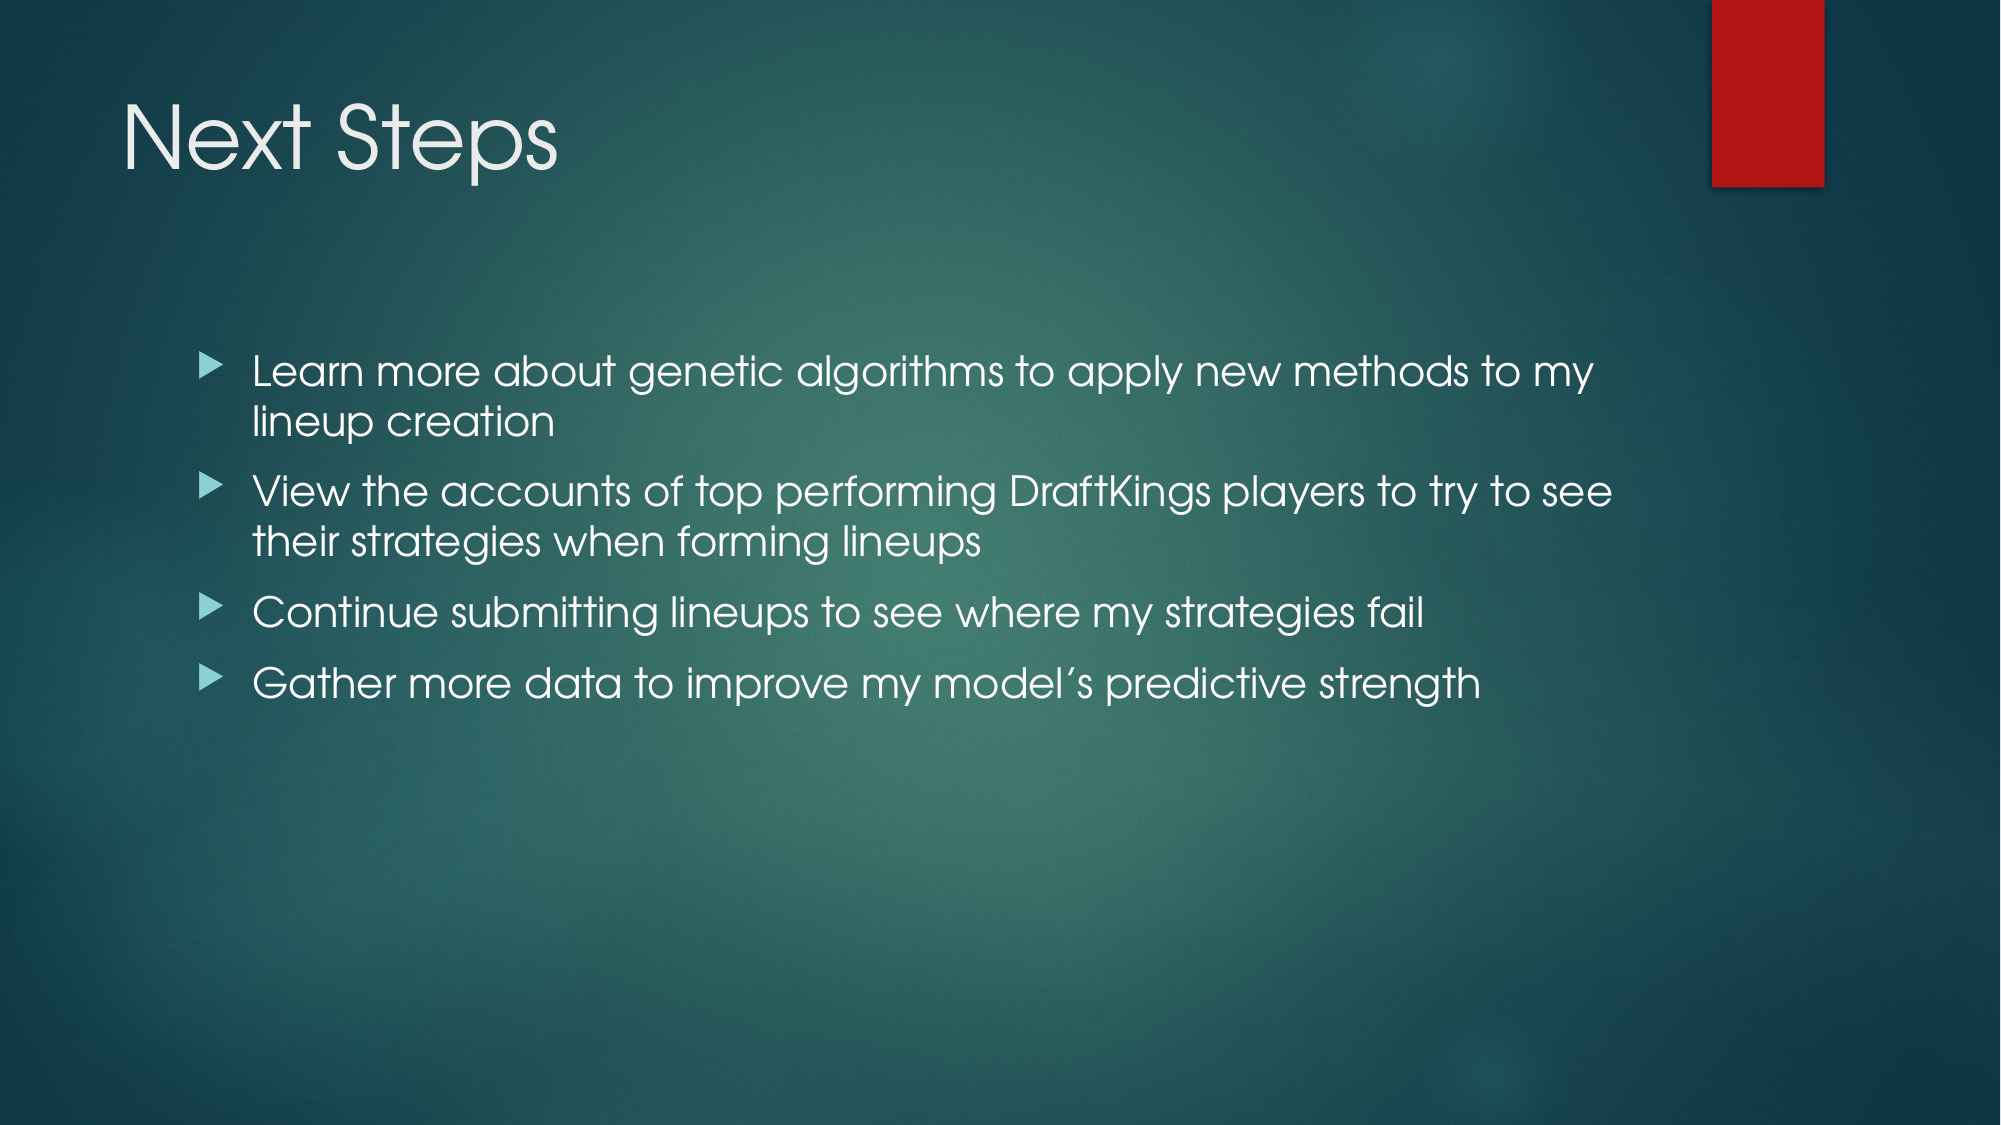

# Next Steps
Learn more about genetic algorithms to apply new methods to my lineup creation
View the accounts of top performing DraftKings players to try to see their strategies when forming lineups
Continue submitting lineups to see where my strategies fail
Gather more data to improve my model’s predictive strength